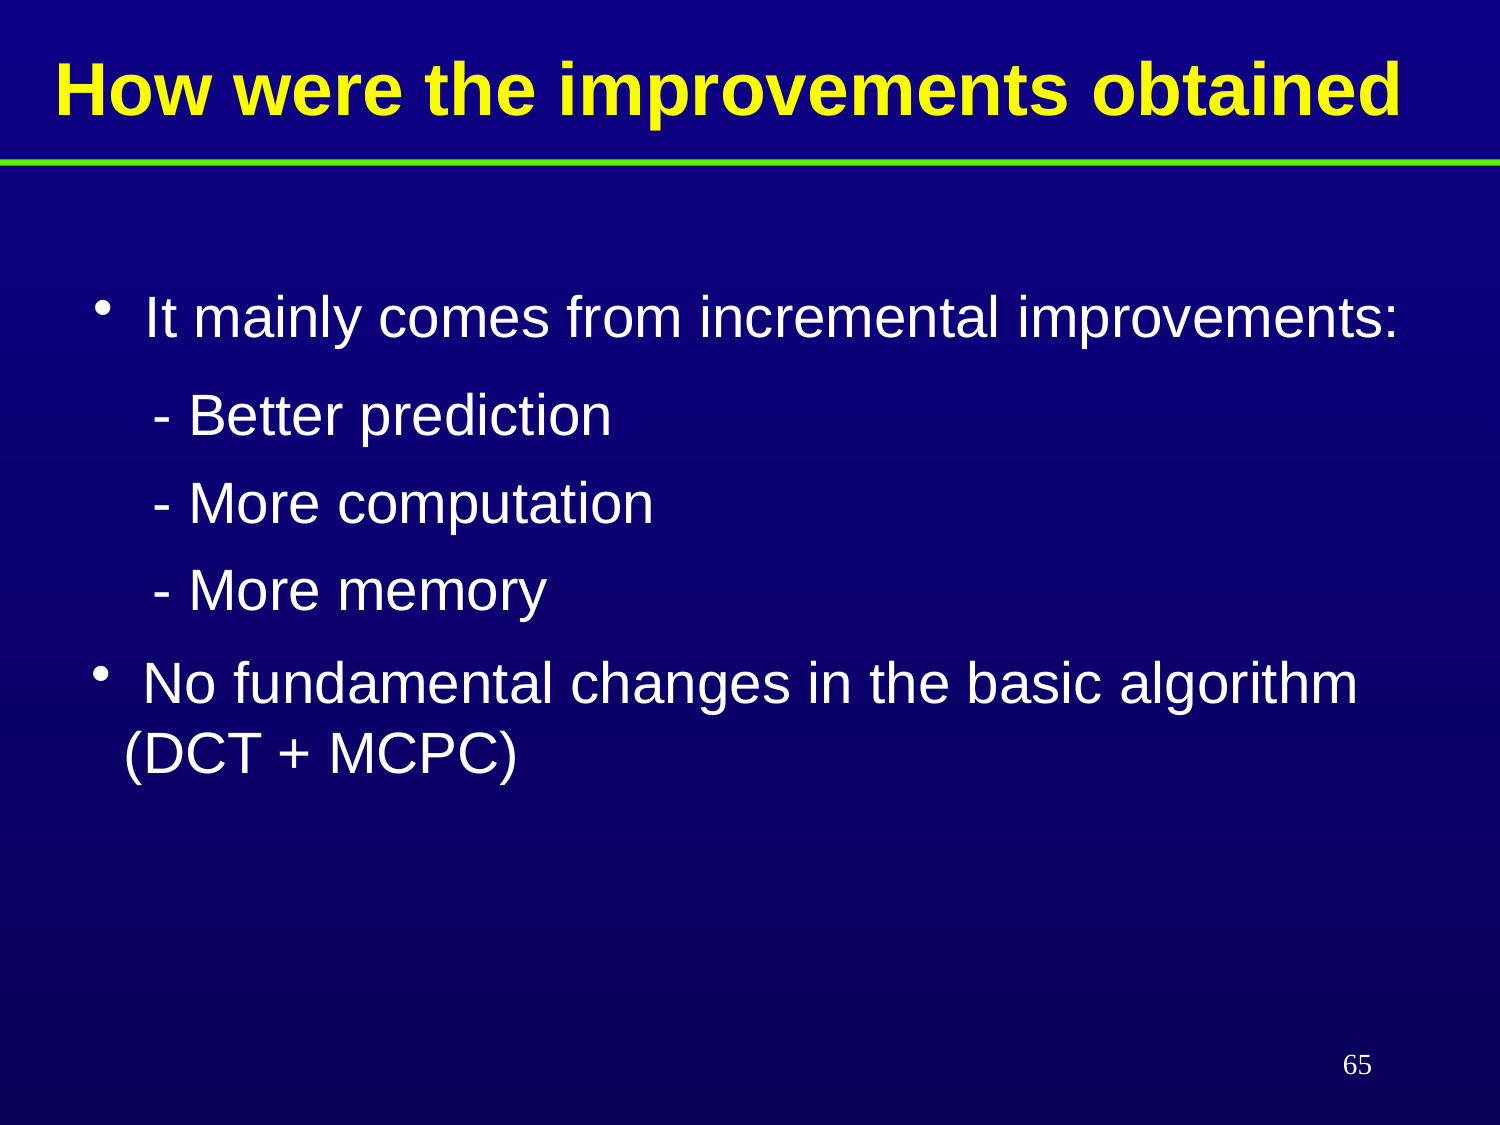

# How were the improvements obtained
 It mainly comes from incremental improvements:
 - Better prediction
 - More computation
 - More memory
 No fundamental changes in the basic algorithm
  (DCT + MCPC)
65